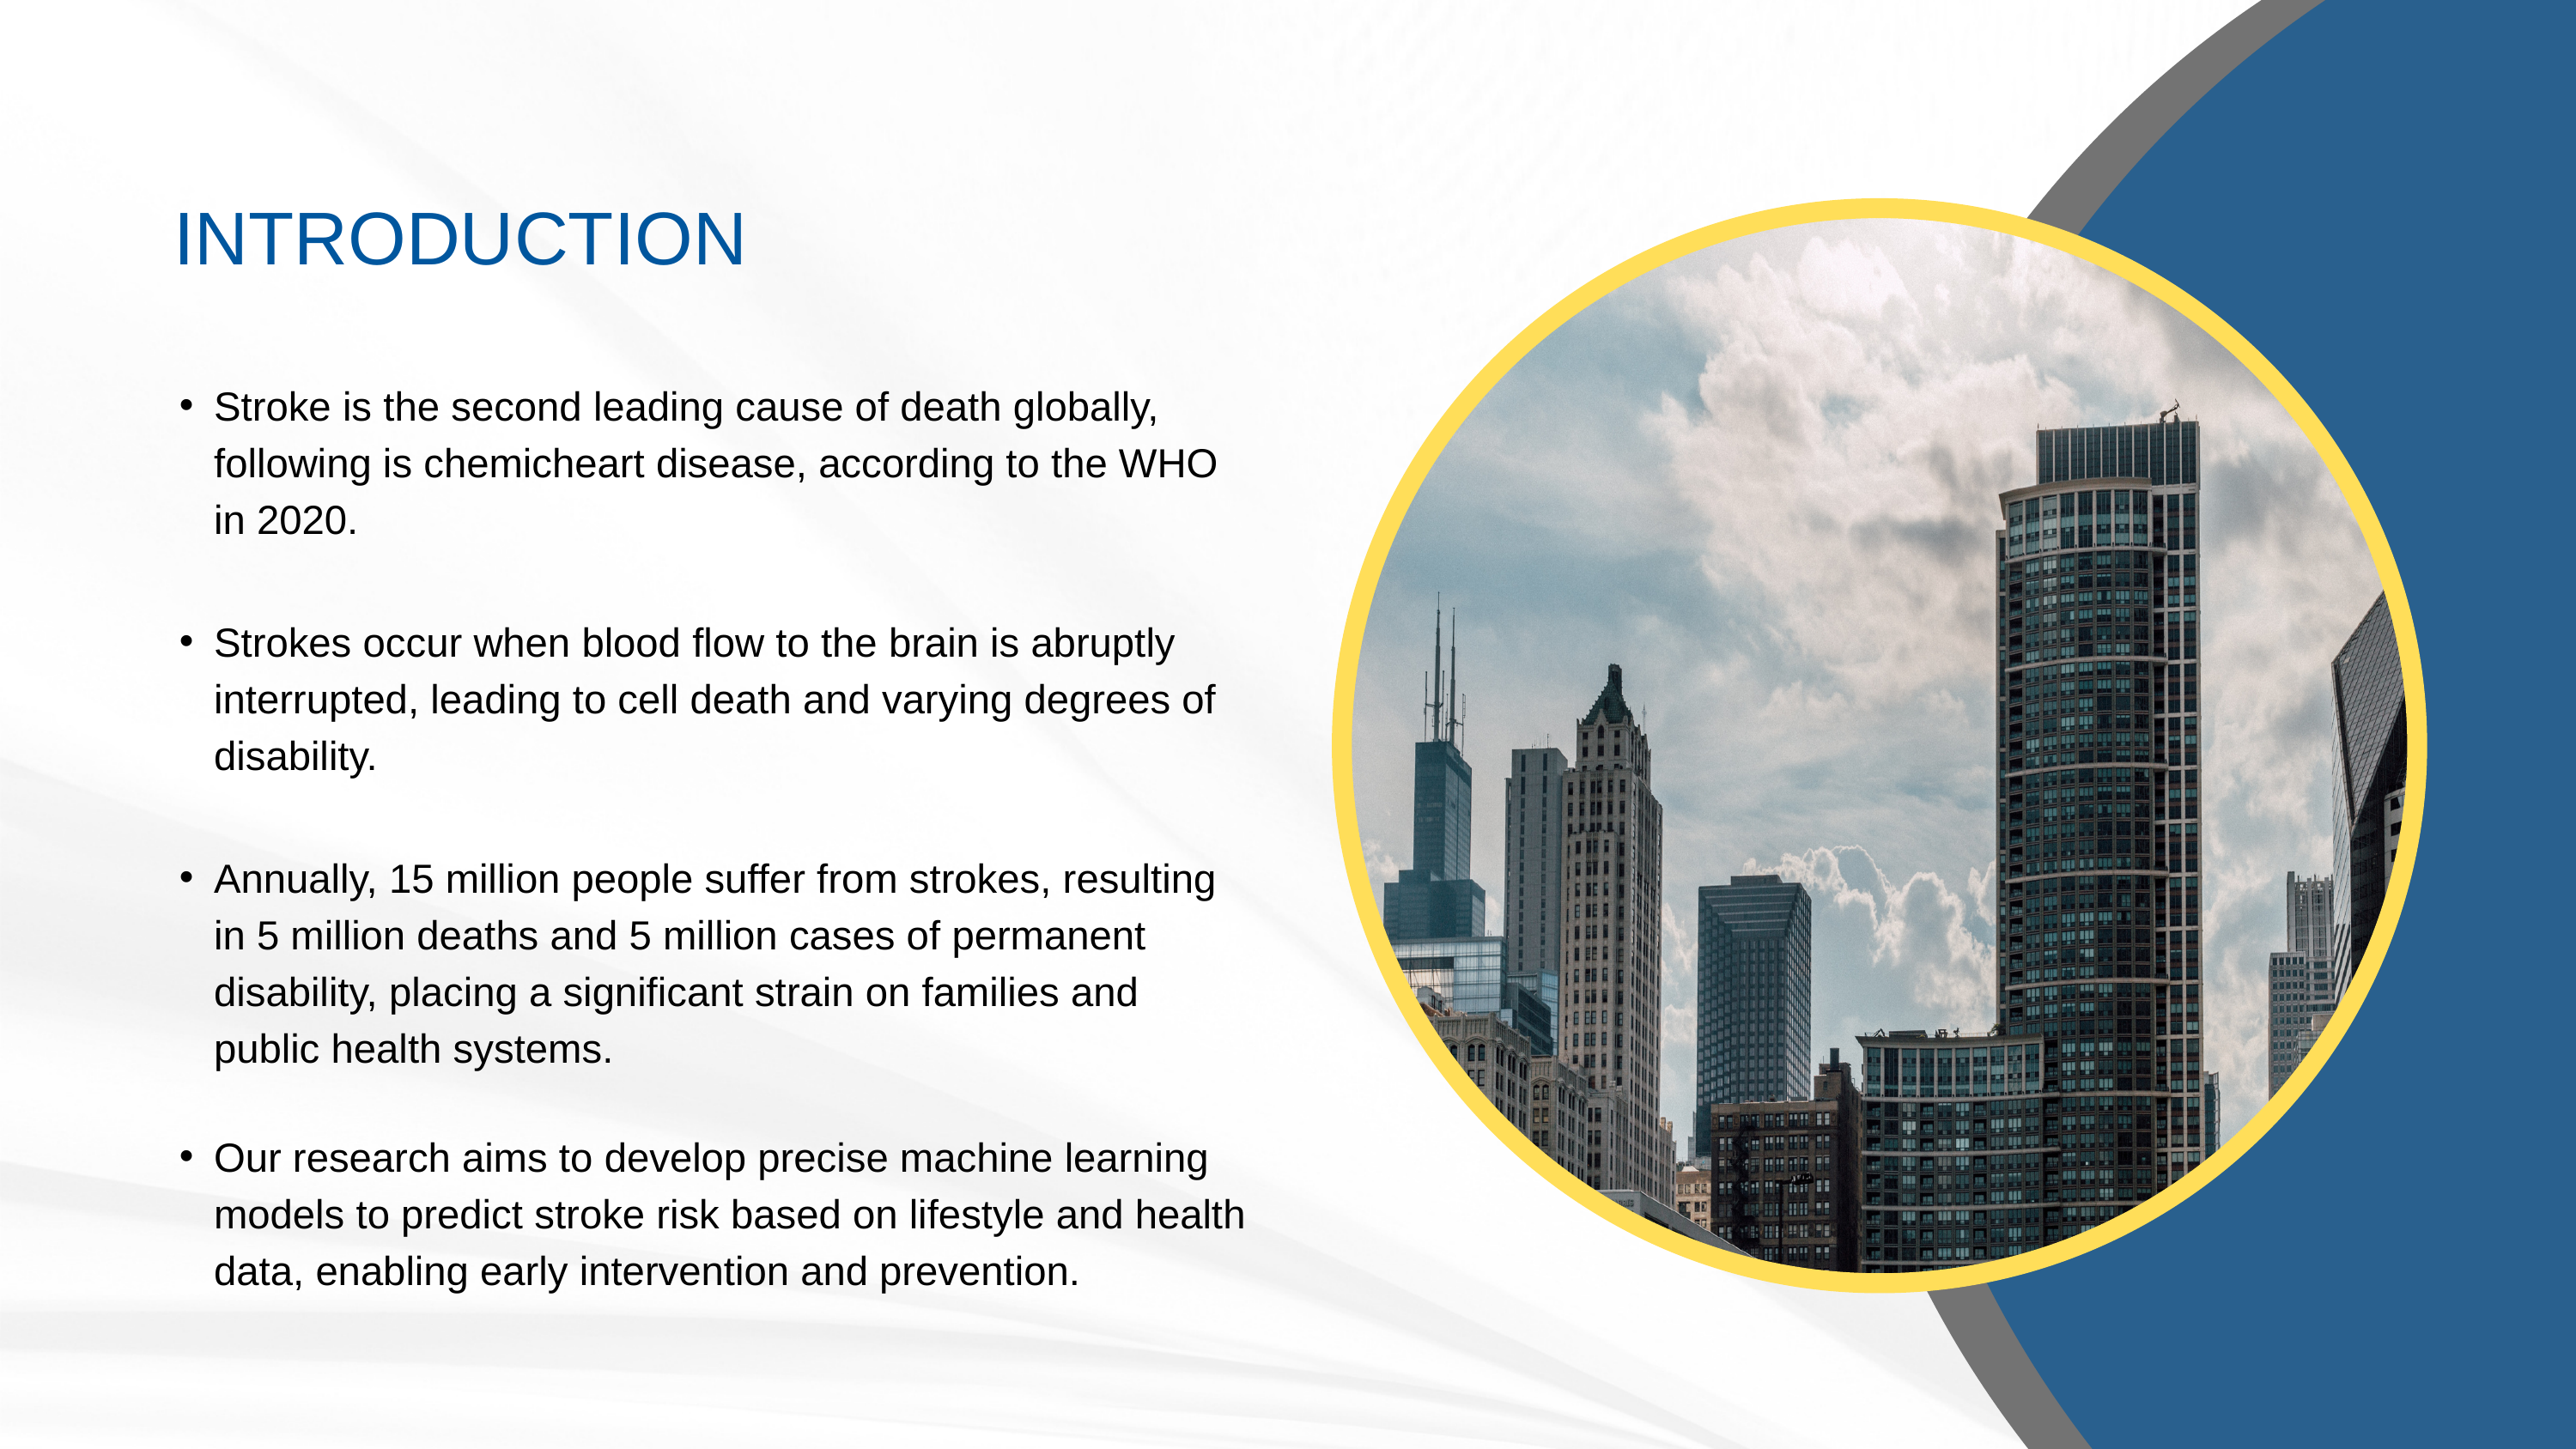

INTRODUCTION

Stroke is the second leading cause of death globally, following is chemicheart disease, according to the WHO in 2020.
Strokes occur when blood flow to the brain is abruptly interrupted, leading to cell death and varying degrees of disability.
Annually, 15 million people suffer from strokes, resulting in 5 million deaths and 5 million cases of permanent disability, placing a significant strain on families and public health systems.
Our research aims to develop precise machine learning models to predict stroke risk based on lifestyle and health data, enabling early intervention and prevention.